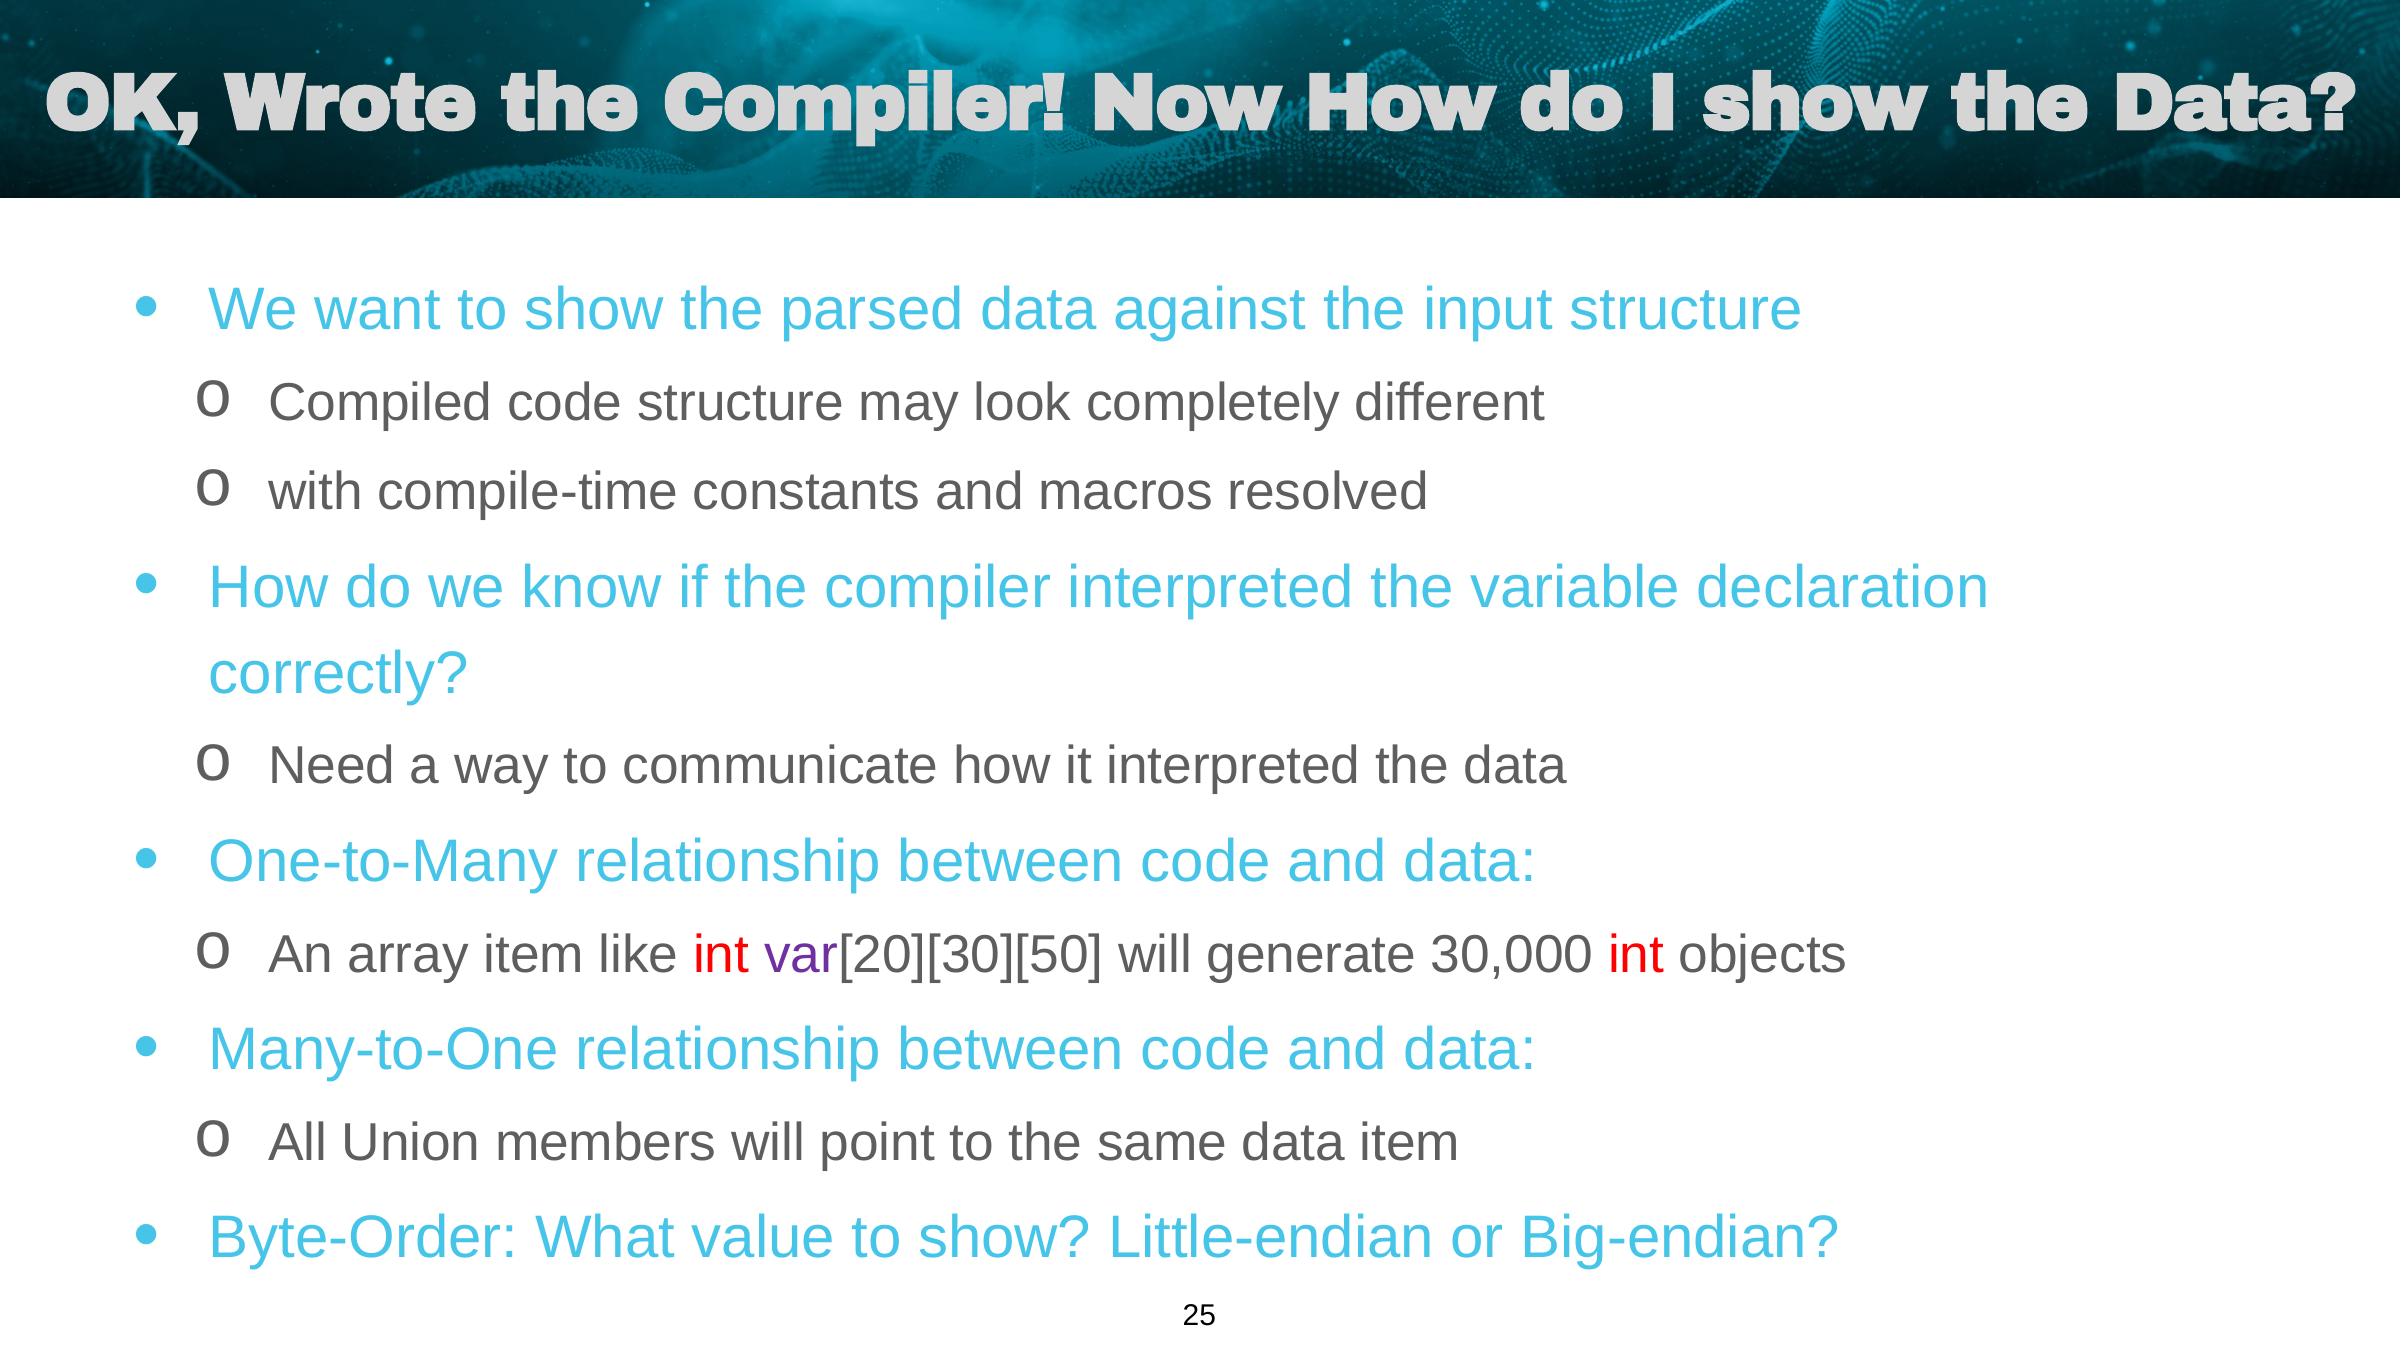

# OK, Wrote the Compiler! Now How do I show the Data?
We want to show the parsed data against the input structure
Compiled code structure may look completely different
with compile-time constants and macros resolved
How do we know if the compiler interpreted the variable declaration correctly?
Need a way to communicate how it interpreted the data
One-to-Many relationship between code and data:
An array item like int var[20][30][50] will generate 30,000 int objects
Many-to-One relationship between code and data:
All Union members will point to the same data item
Byte-Order: What value to show? Little-endian or Big-endian?
25